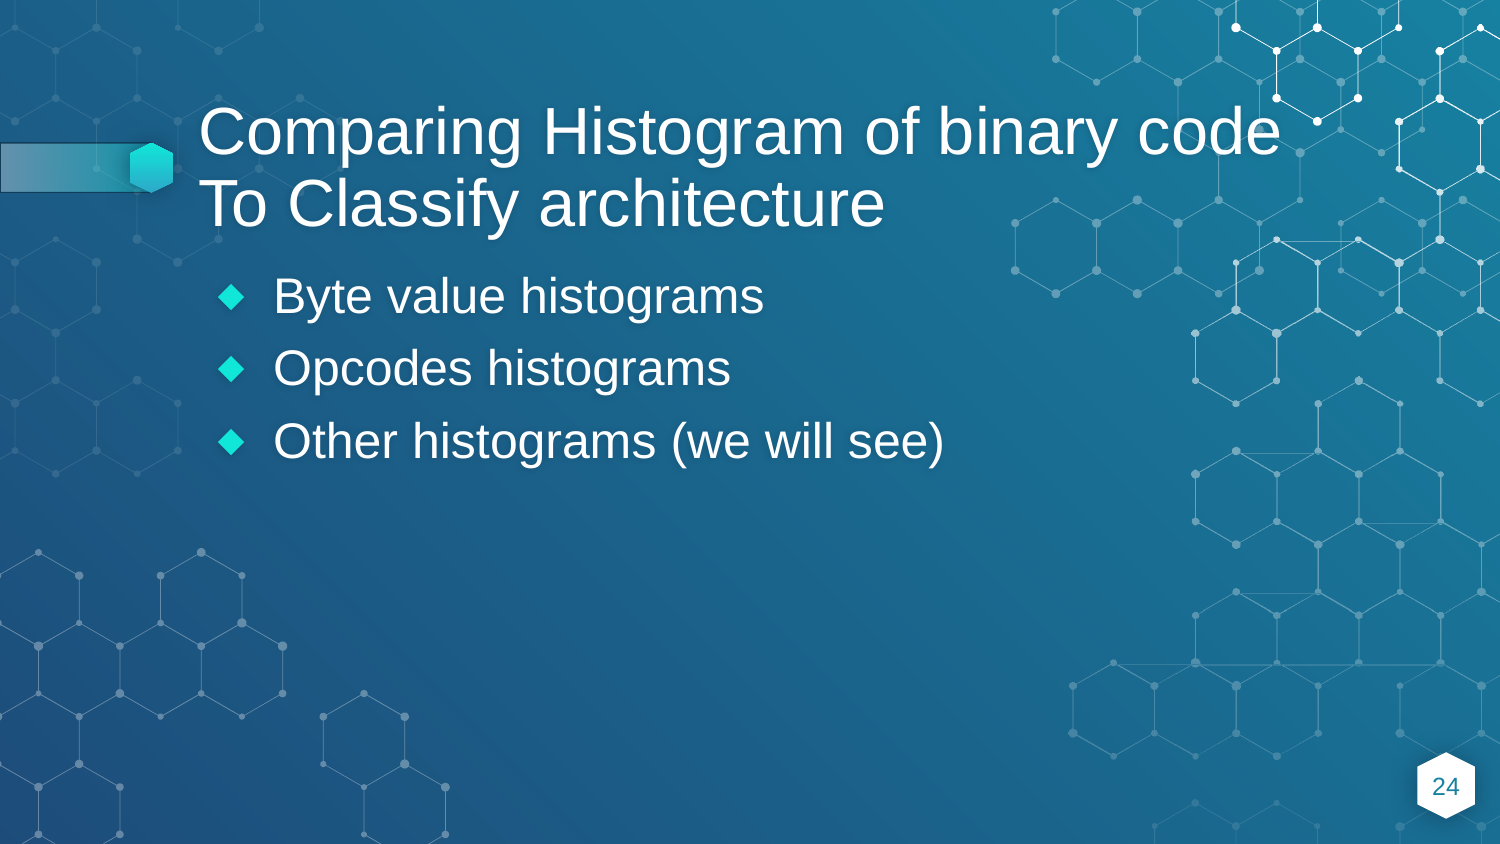

# Comparing Histogram of binary code
To Classify architecture
Byte value histograms
Opcodes histograms
Other histograms (we will see)

24